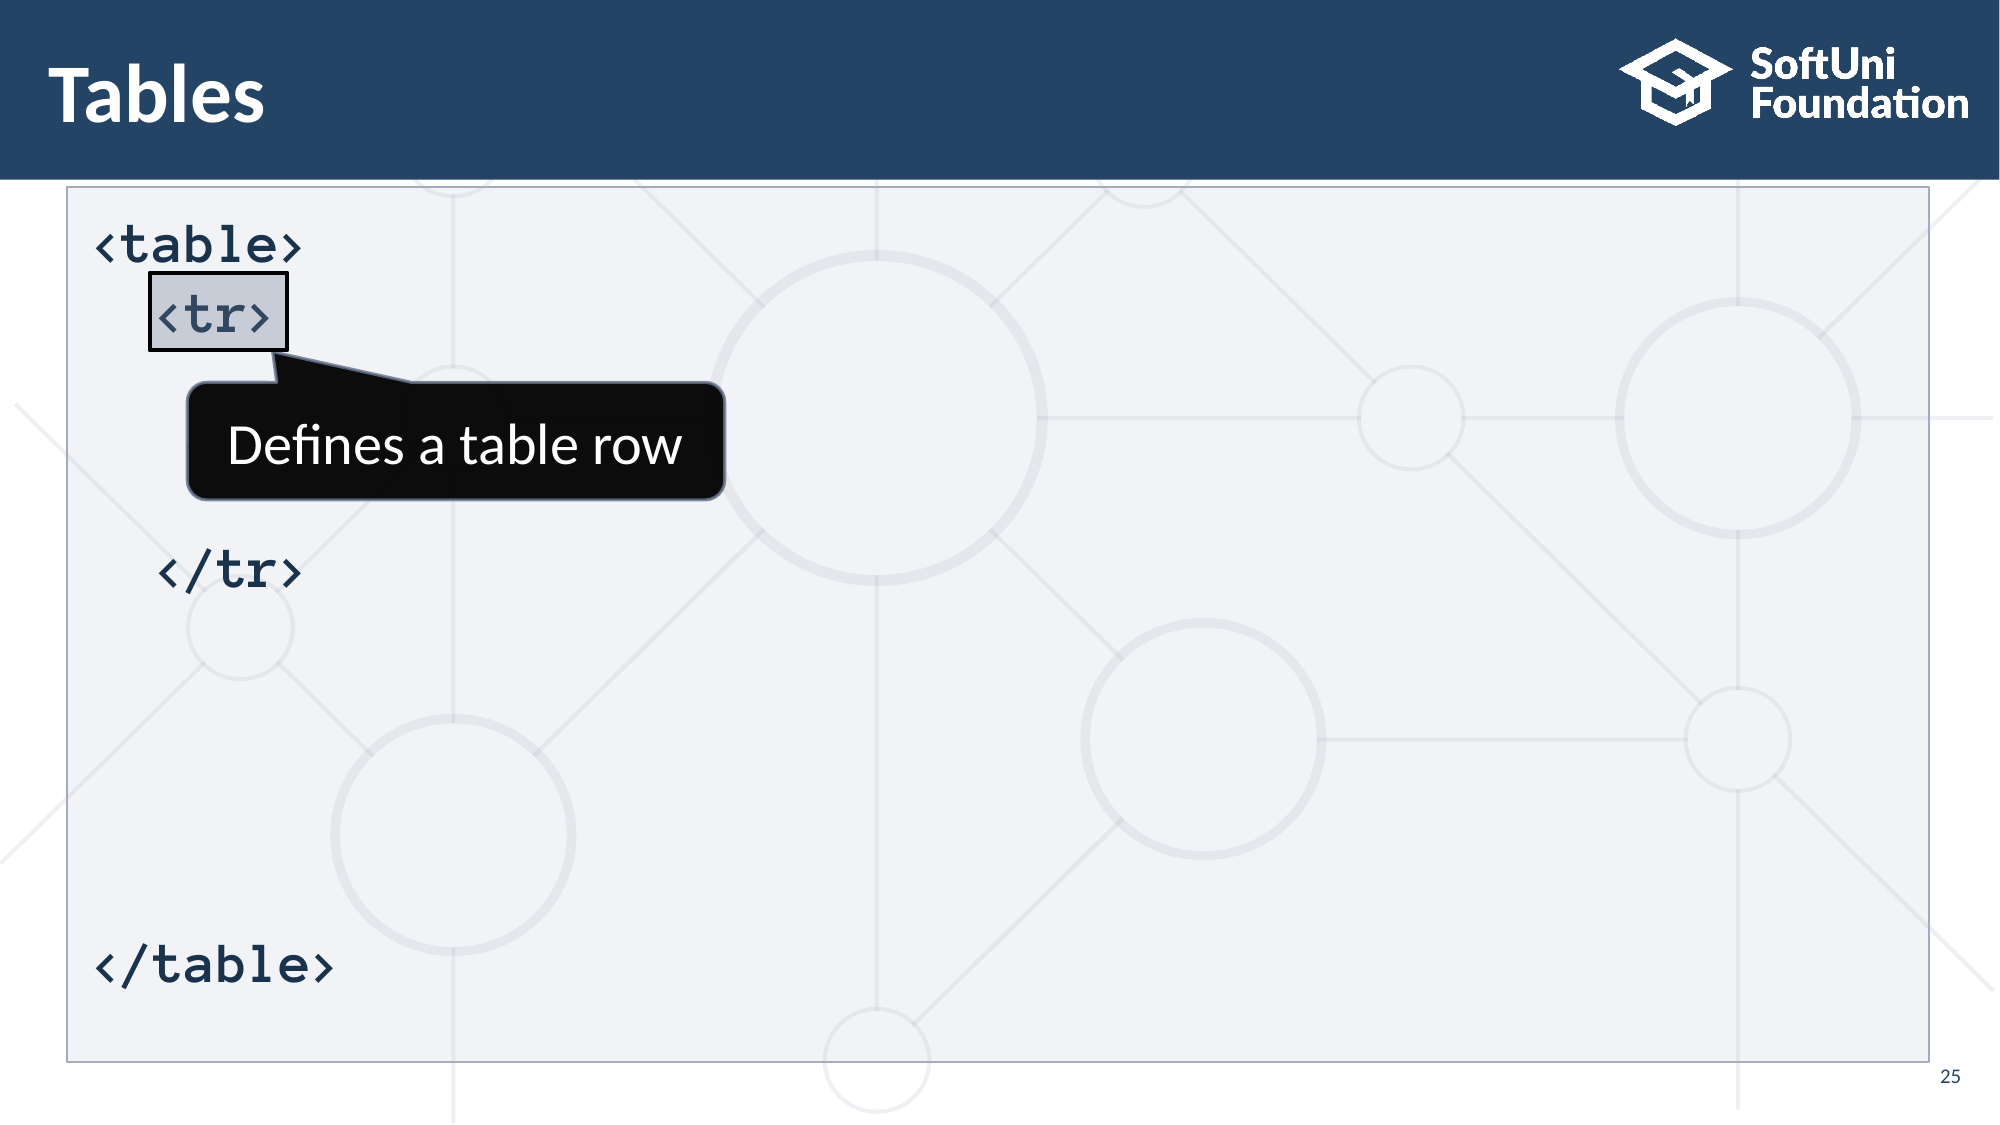

Tables
<table>
  <tr>

  </tr>

</table>

Defines a table row
25